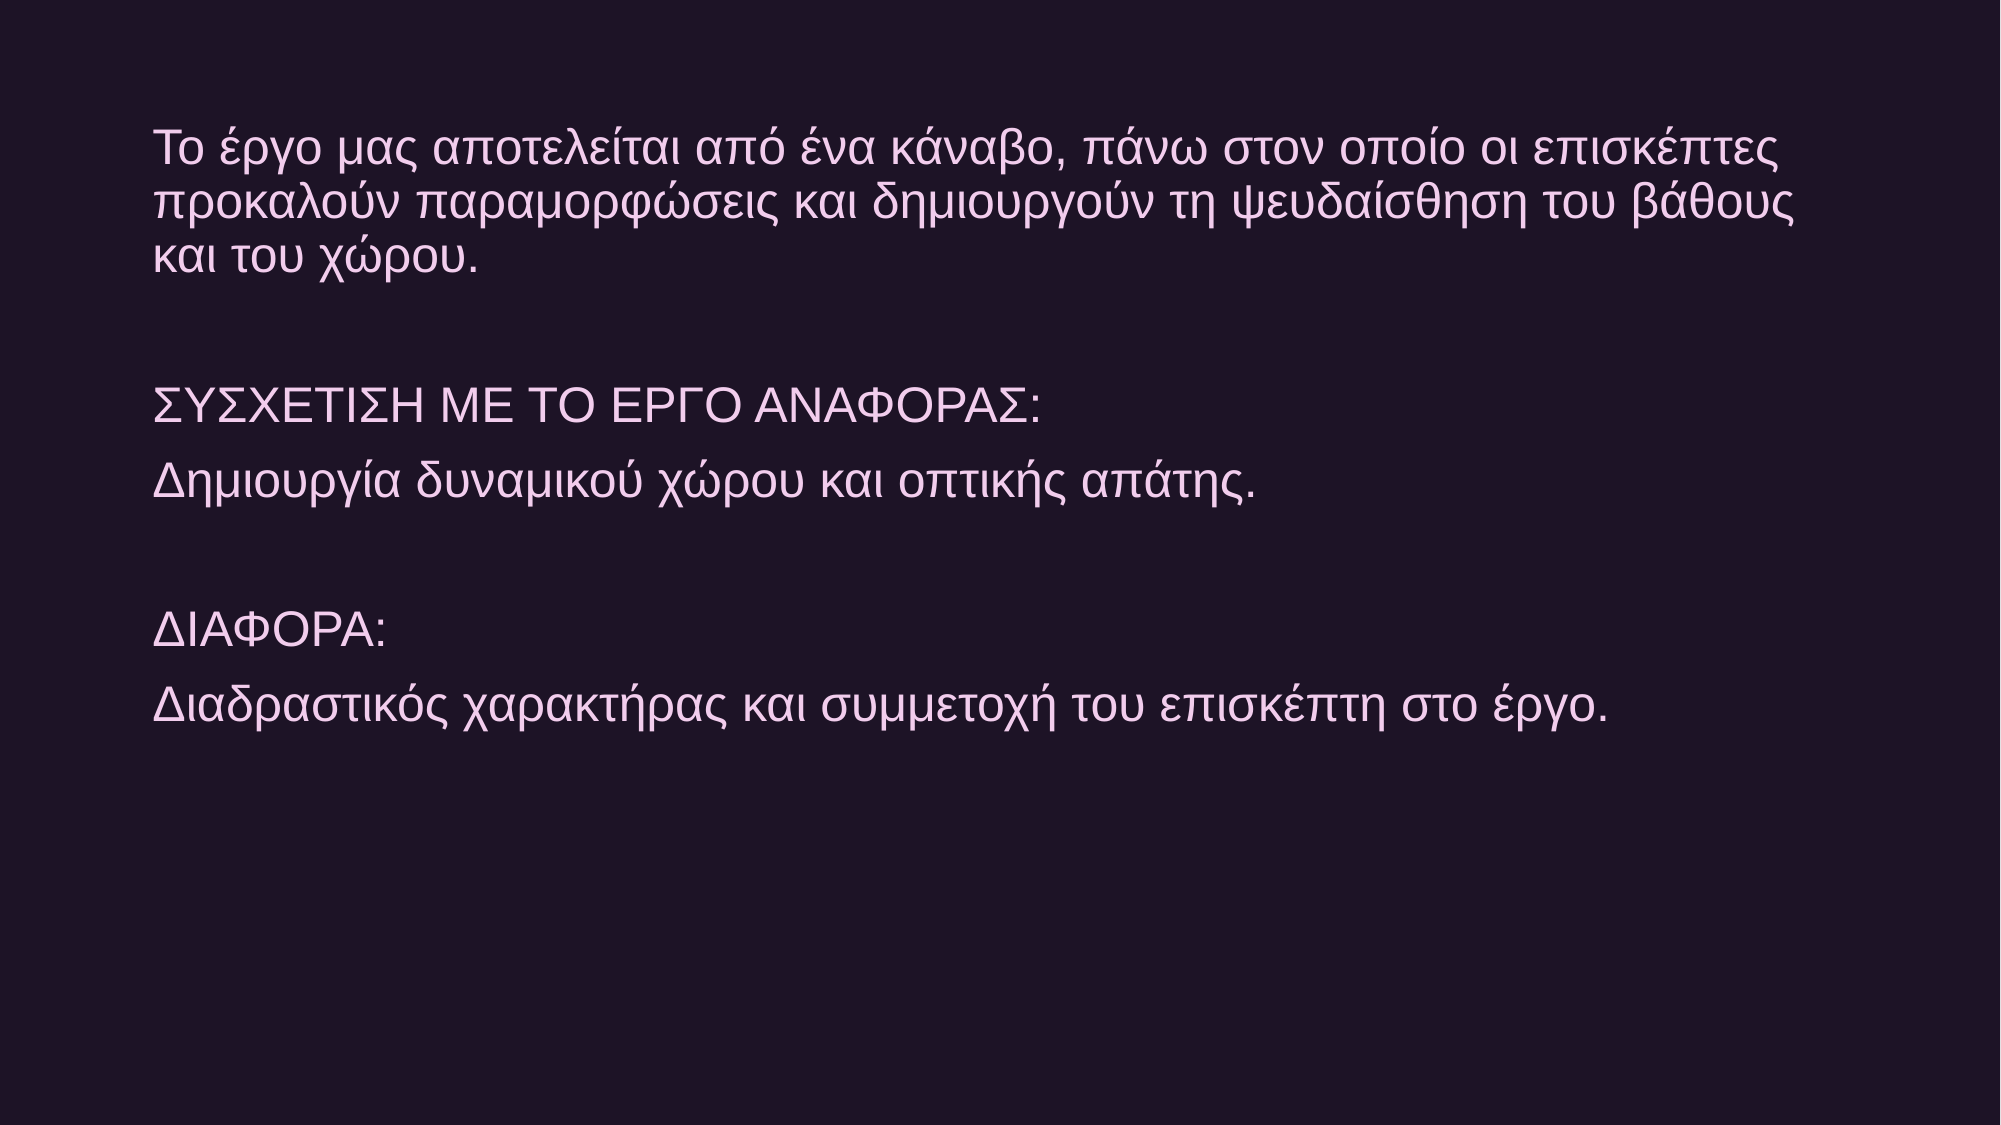

Το έργο μας αποτελείται από ένα κάναβο, πάνω στον οποίο οι επισκέπτες προκαλούν παραμορφώσεις και δημιουργούν τη ψευδαίσθηση του βάθους και του χώρου.

ΣΥΣΧΕΤΙΣΗ ΜΕ ΤΟ ΕΡΓΟ ΑΝΑΦΟΡΑΣ:
Δημιουργία δυναμικού χώρου και οπτικής απάτης.

ΔΙΑΦΟΡΑ:
Διαδραστικός χαρακτήρας και συμμετοχή του επισκέπτη στο έργο.